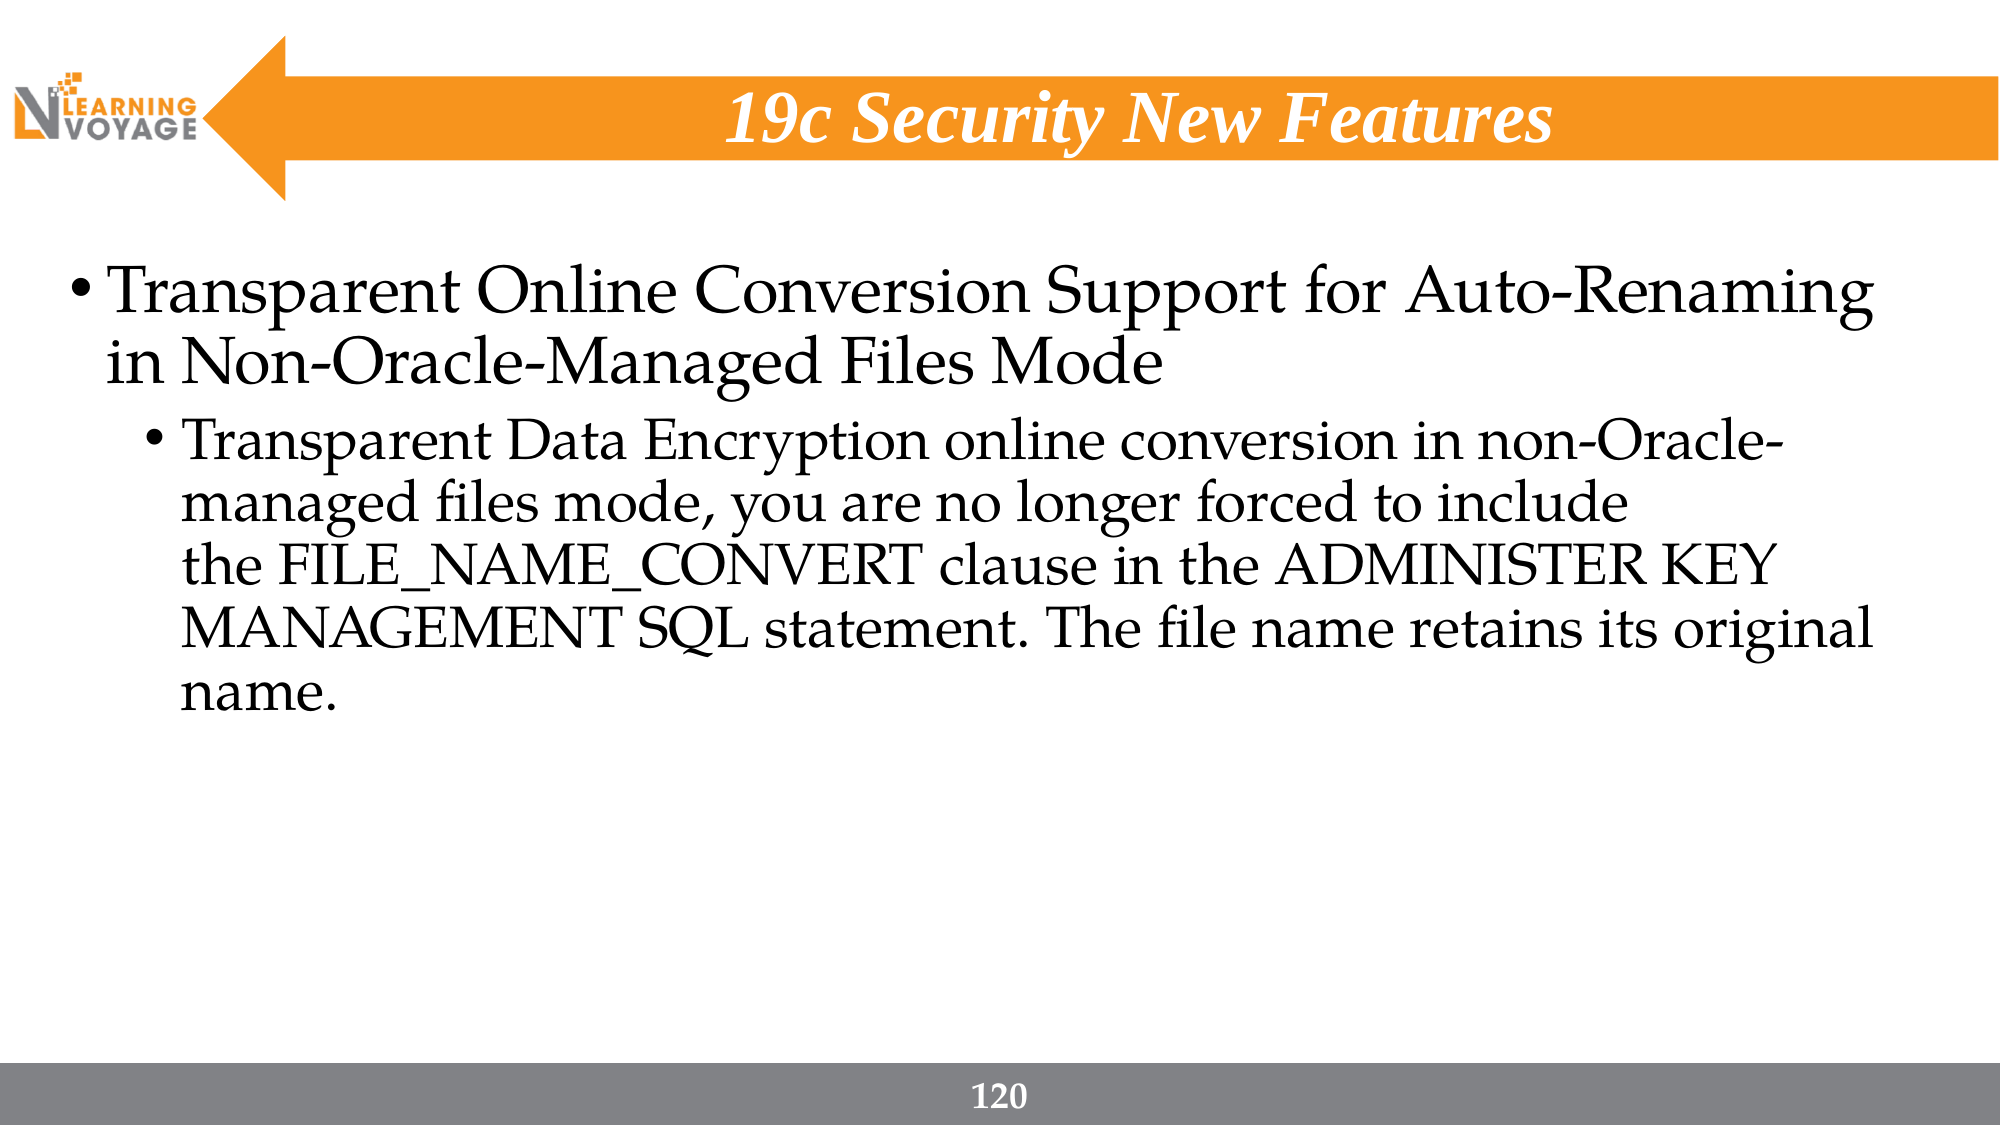

# 19c Security New Features
Transparent Online Conversion Support for Auto-Renaming in Non-Oracle-Managed Files Mode
Transparent Data Encryption online conversion in non-Oracle-managed files mode, you are no longer forced to include the FILE_NAME_CONVERT clause in the ADMINISTER KEY MANAGEMENT SQL statement. The file name retains its original name.

120